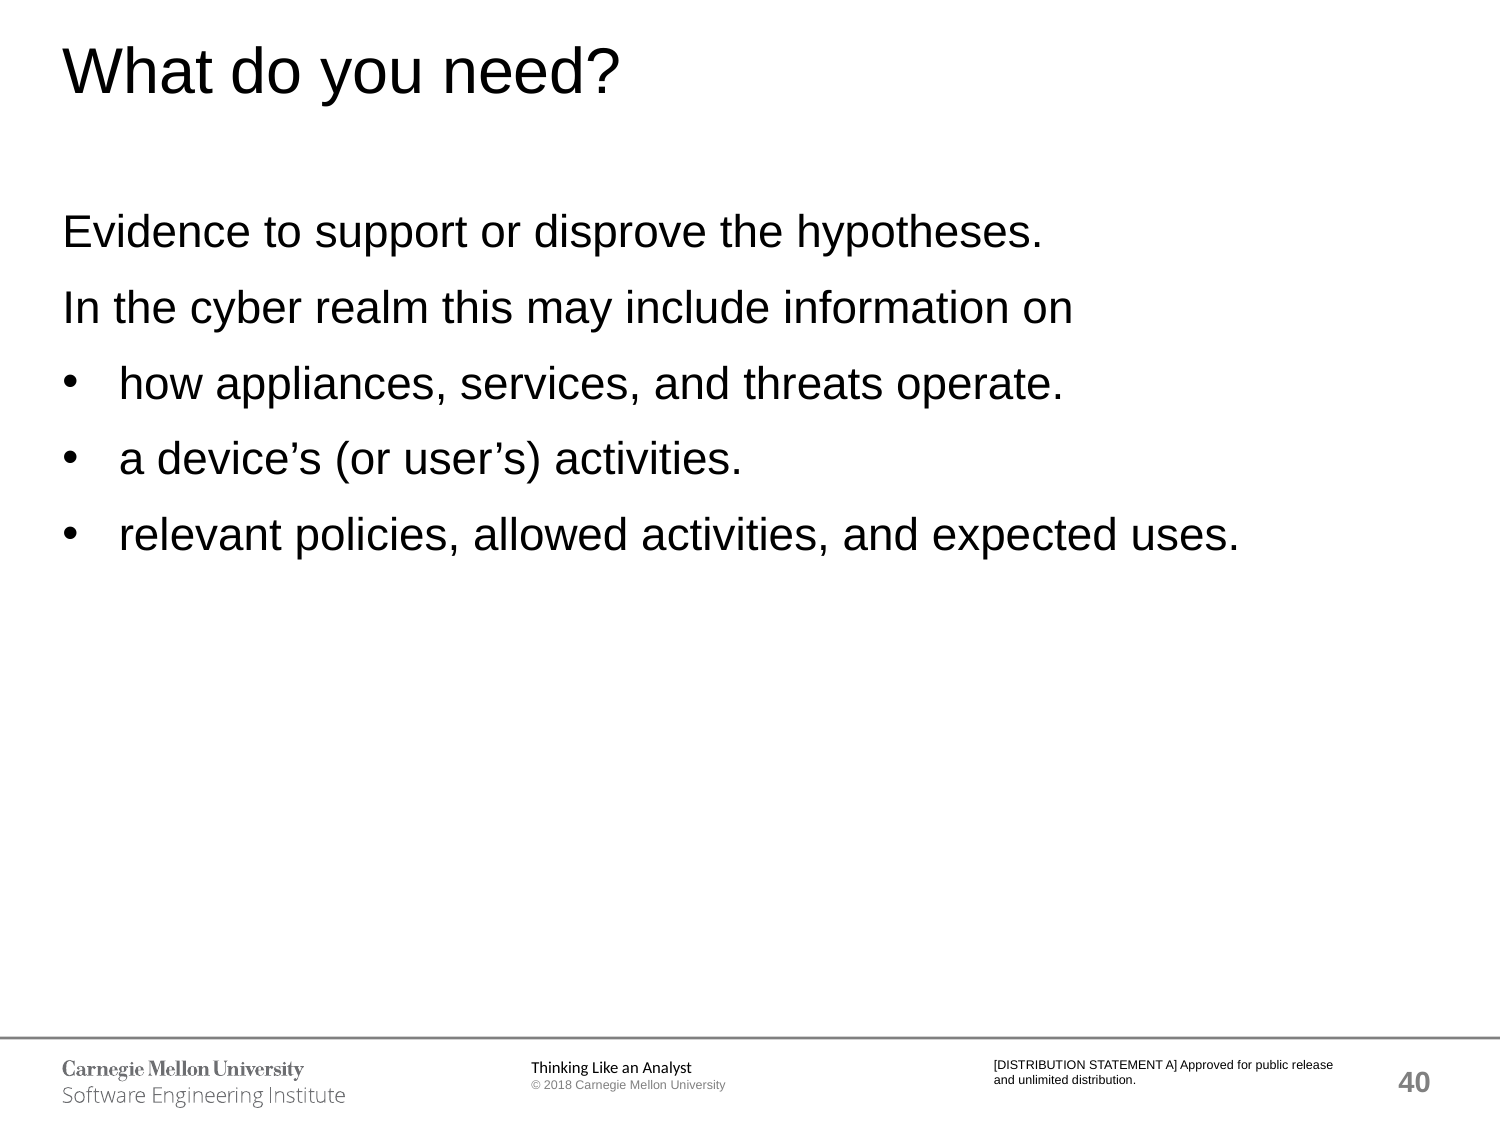

# What do you need?
Evidence to support or disprove the hypotheses.
In the cyber realm this may include information on
how appliances, services, and threats operate.
a device’s (or user’s) activities.
relevant policies, allowed activities, and expected uses.